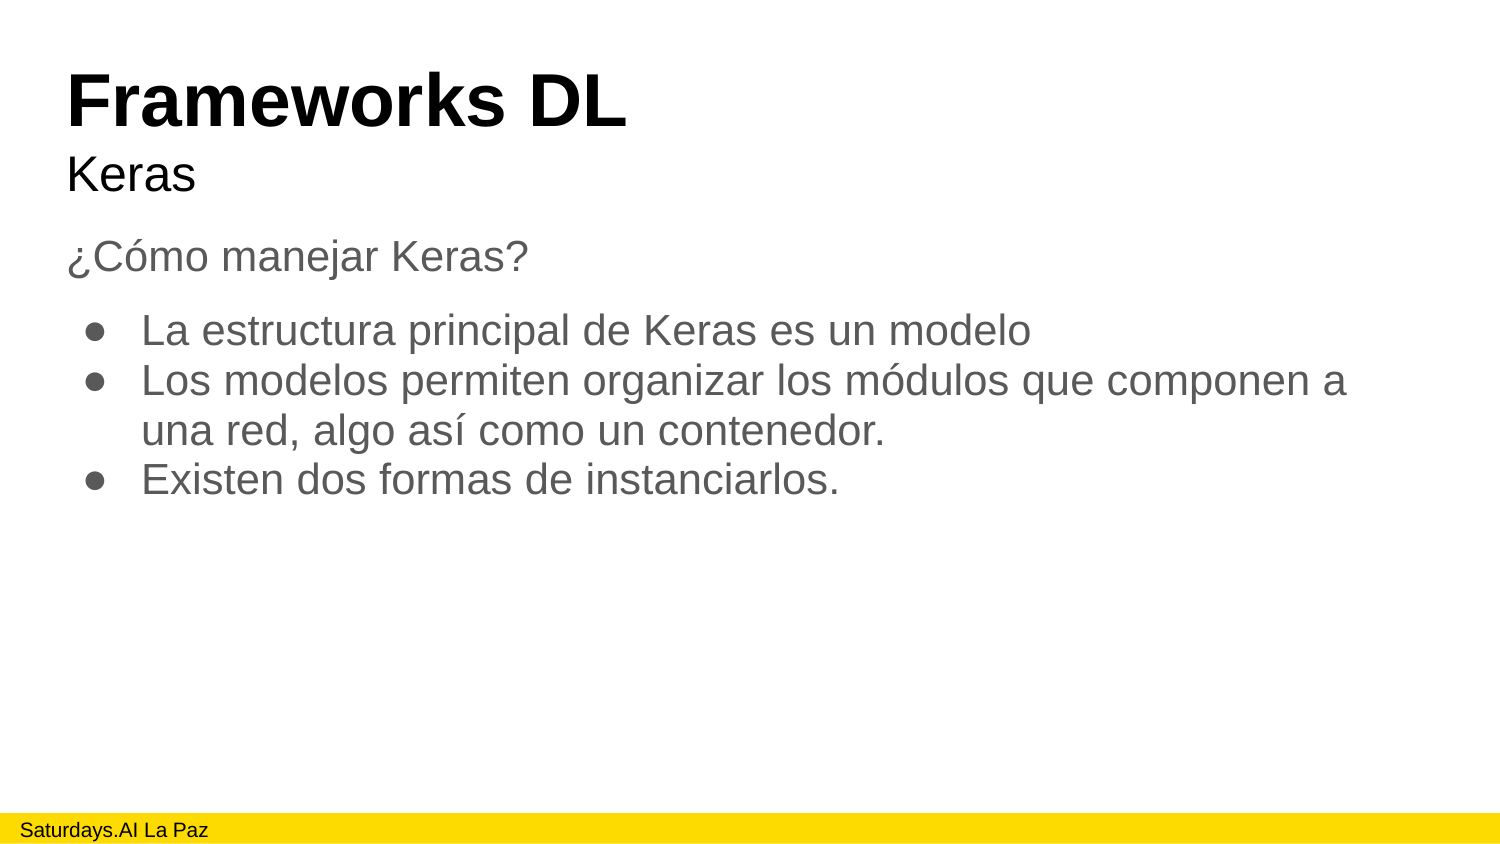

# Frameworks DL
Keras

¿Cómo manejar Keras?
La estructura principal de Keras es un modelo
Los modelos permiten organizar los módulos que componen a una red, algo así como un contenedor.
Existen dos formas de instanciarlos.

Saturdays.AI La Paz						     										      1/2021